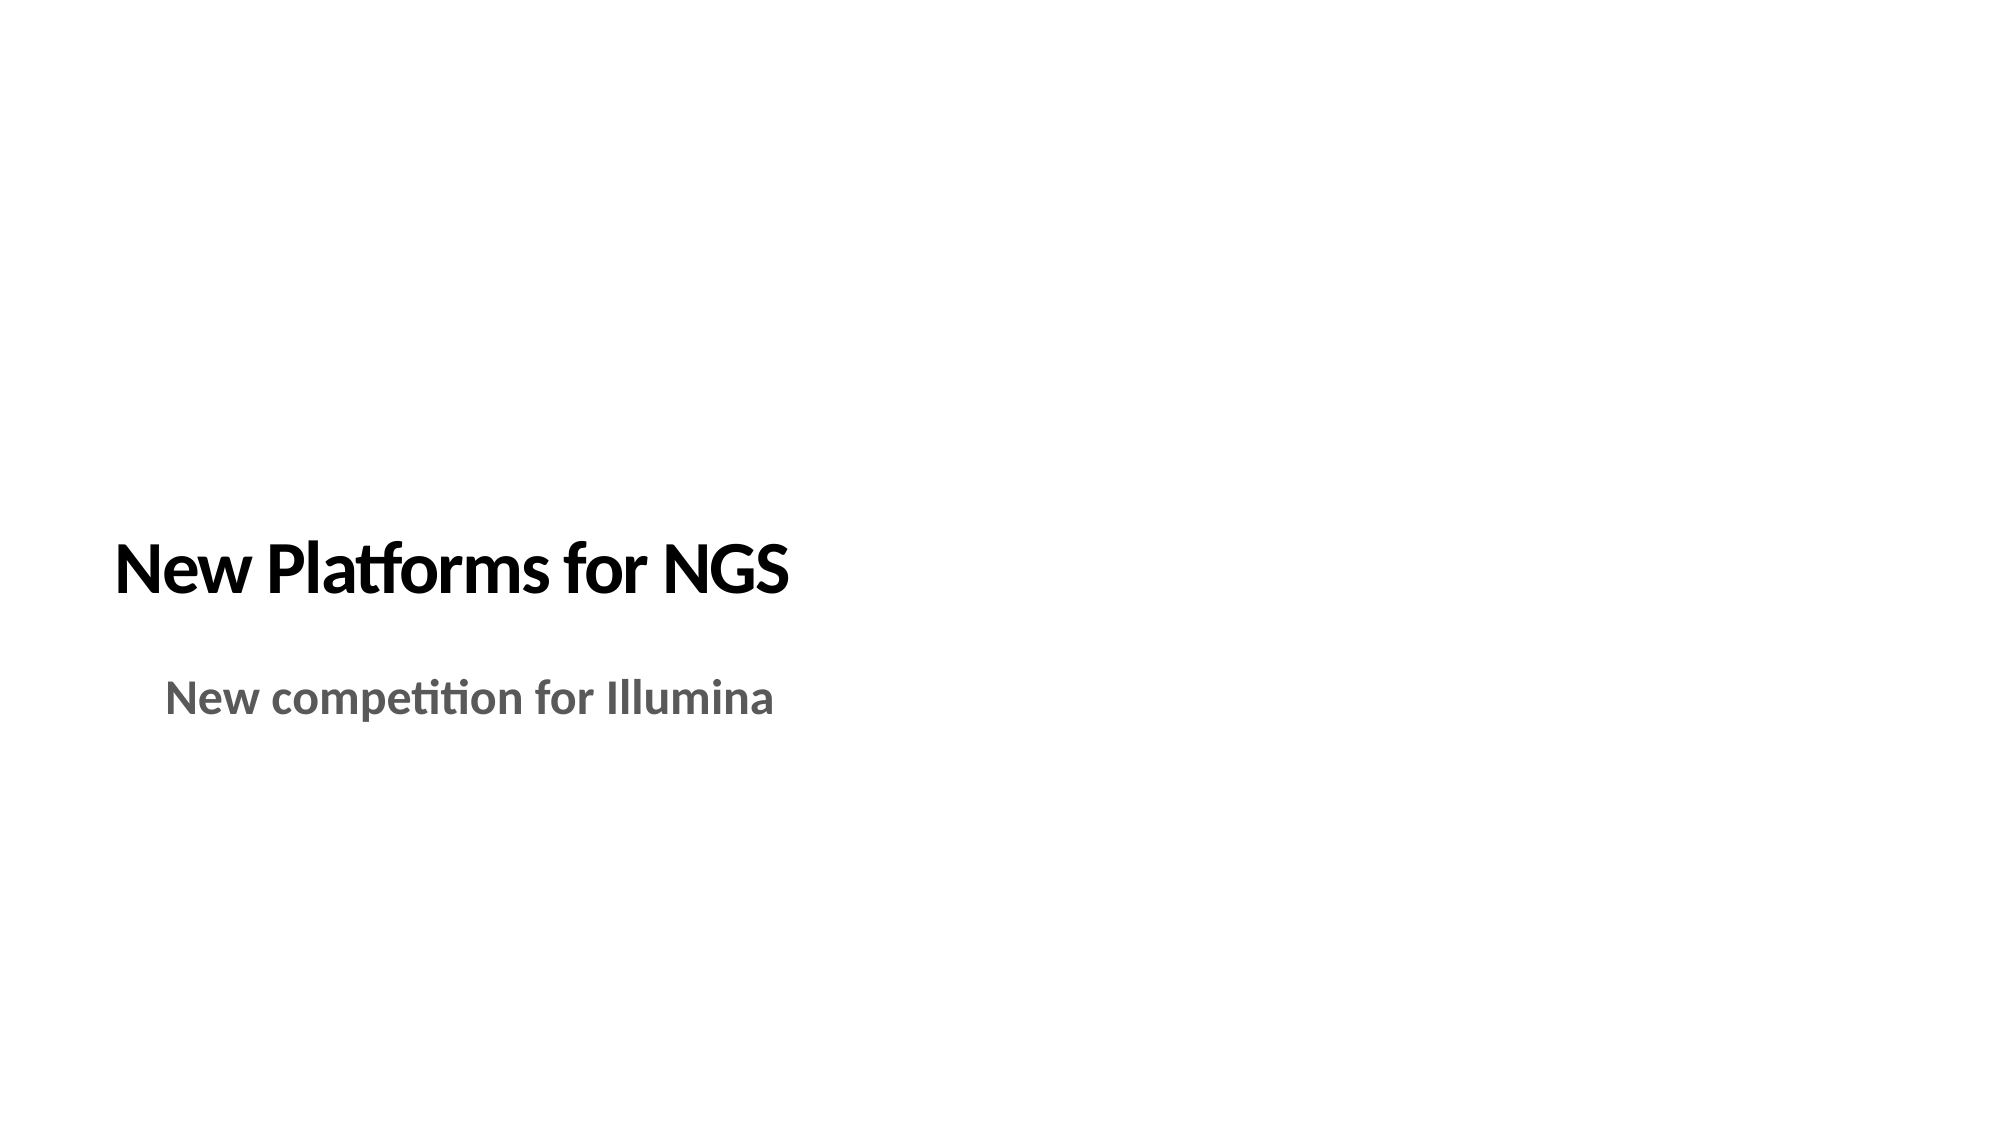

# New Platforms for NGS
New competition for Illumina